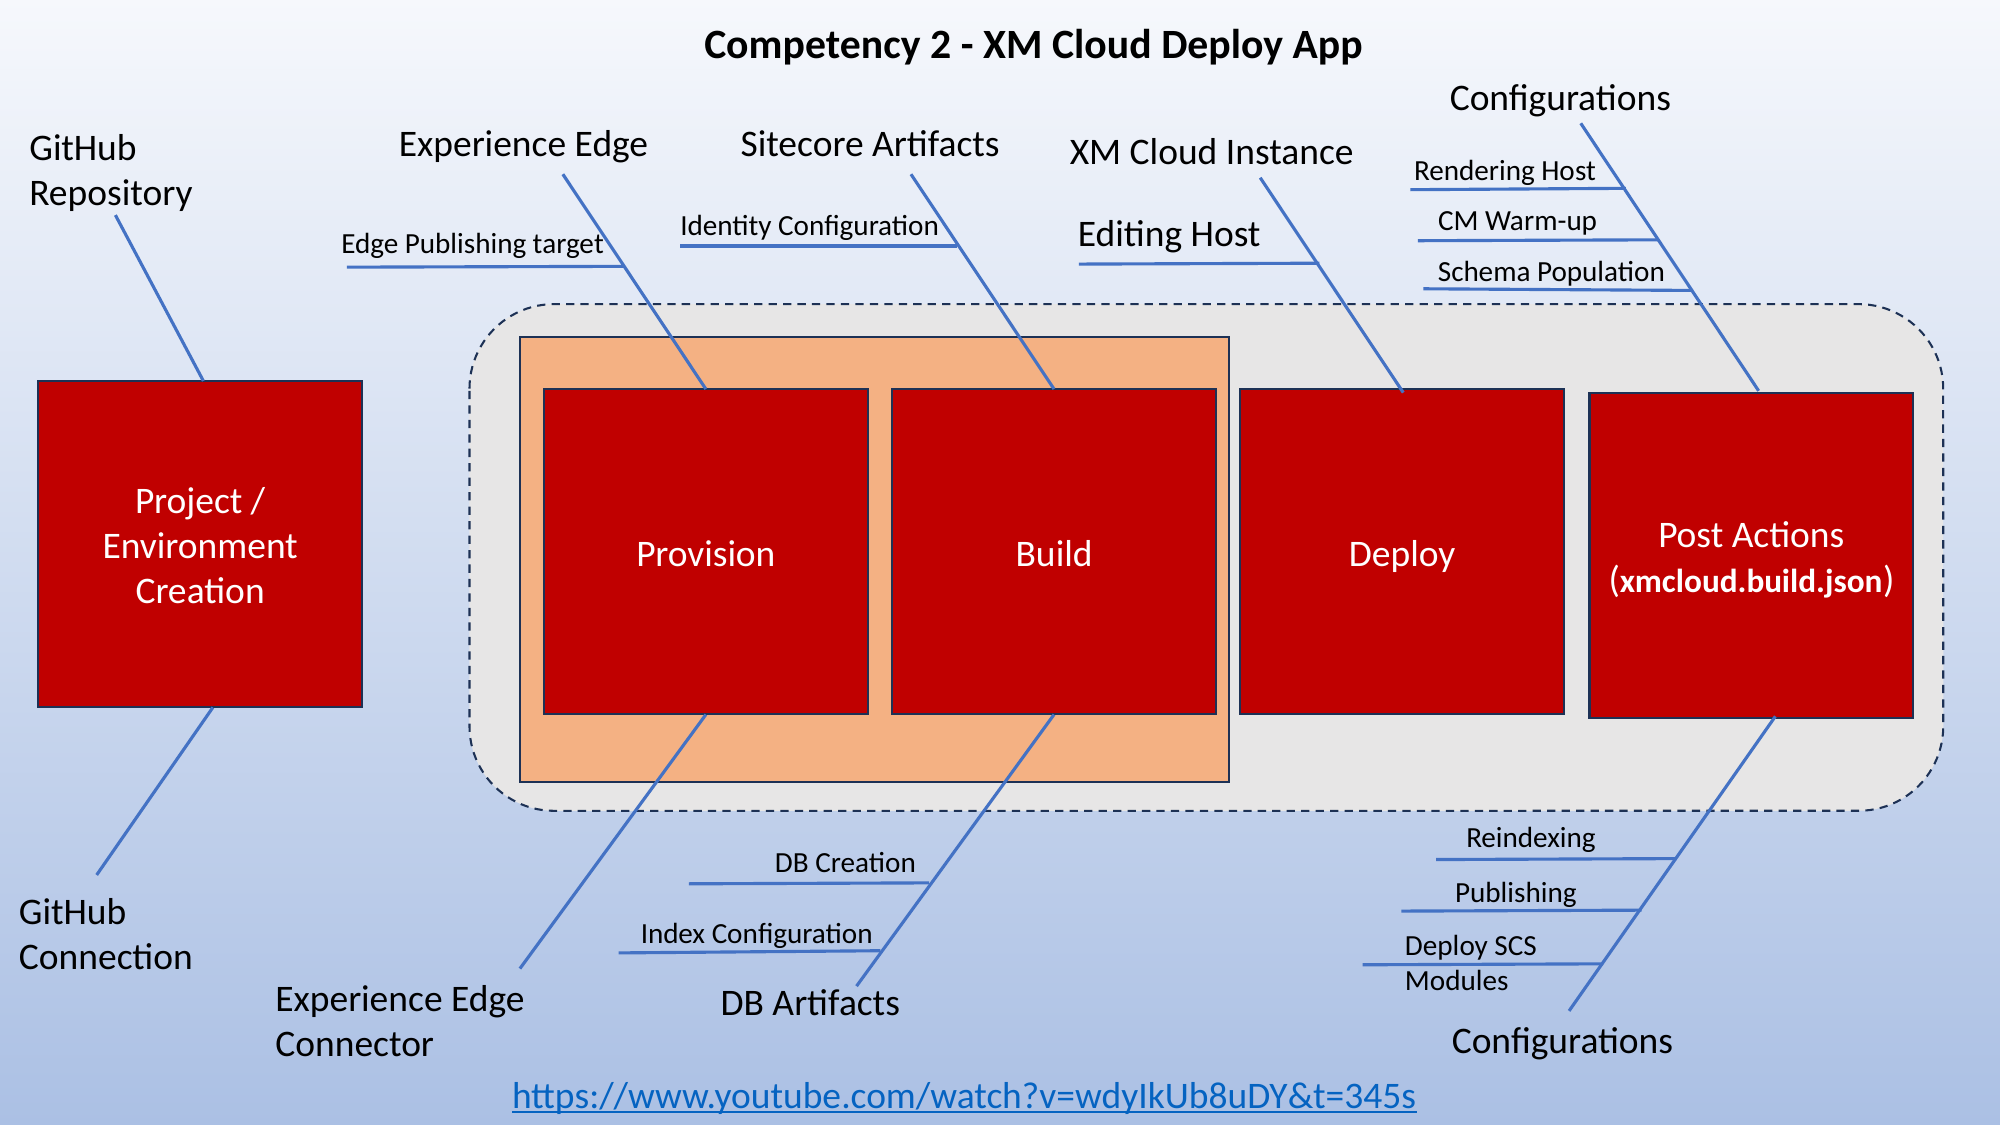

Competency 2 - XM Cloud Deploy App
Configurations
Experience Edge
Sitecore Artifacts
GitHub Repository
XM Cloud Instance
Rendering Host
CM Warm-up
Identity Configuration
Editing Host
Edge Publishing target
Schema Population

Project / Environment Creation
Provision
Build
Deploy
Post Actions
(xmcloud.build.json)
Reindexing
DB Creation
Publishing
GitHub Connection
Index Configuration
Deploy SCS Modules
Experience Edge Connector
DB Artifacts
Configurations
https://www.youtube.com/watch?v=wdyIkUb8uDY&t=345s